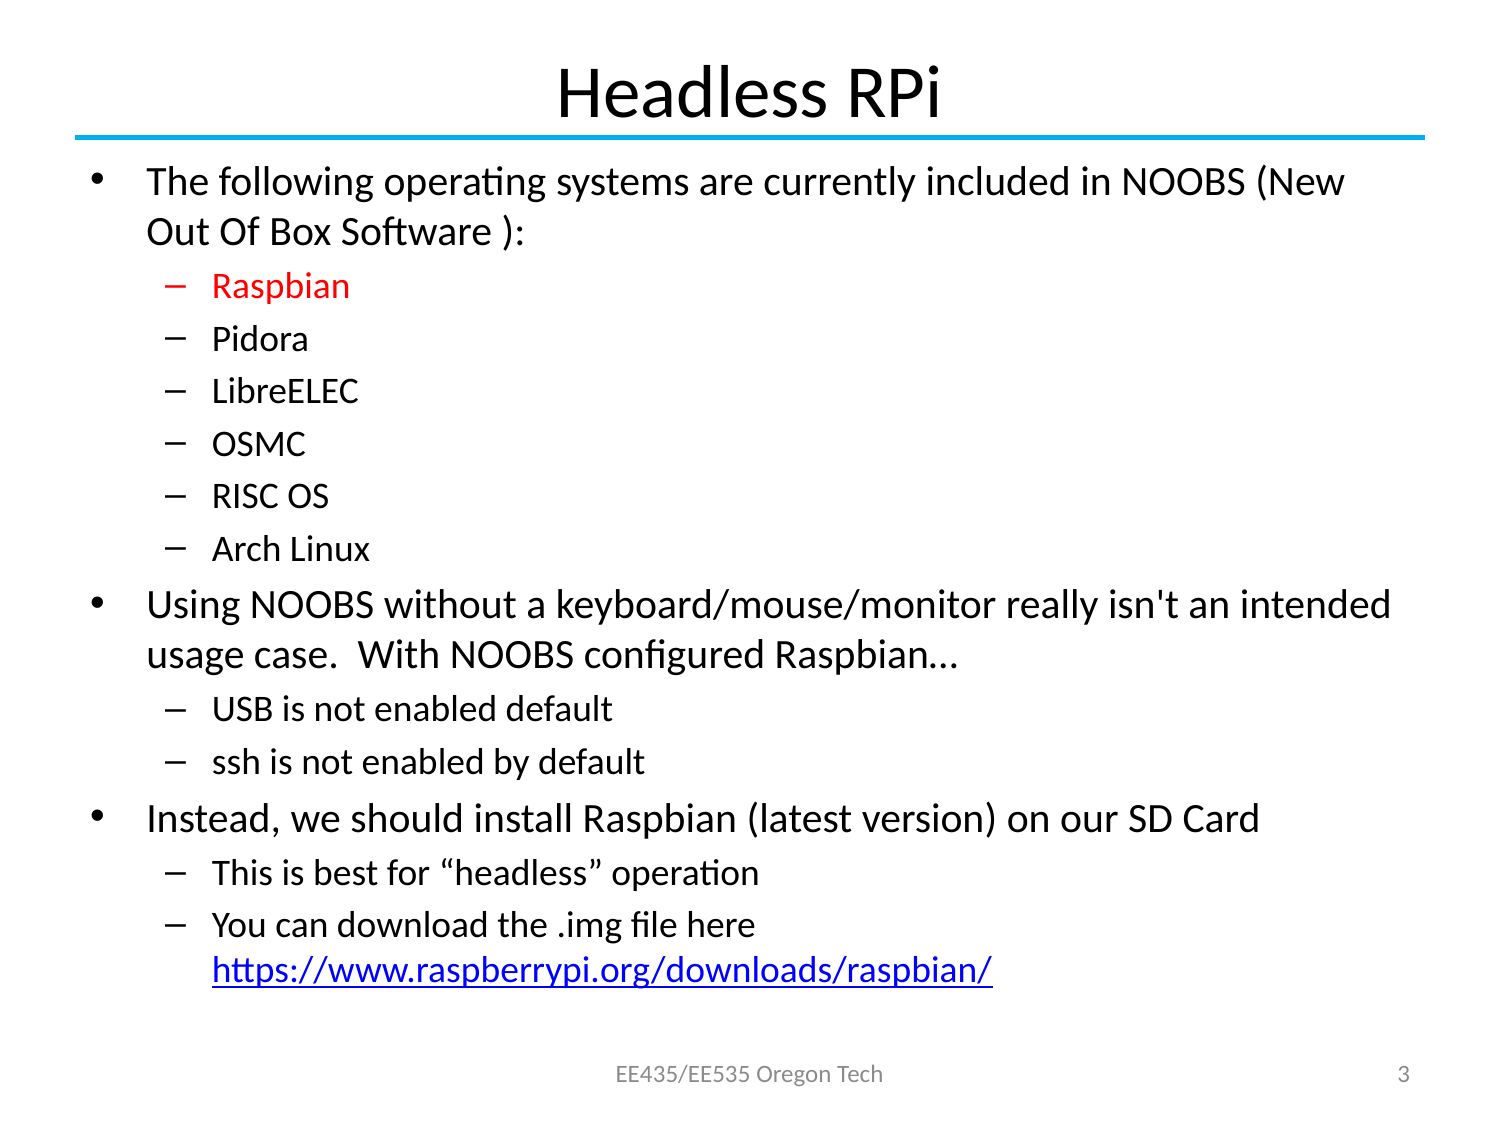

# Headless RPi
The following operating systems are currently included in NOOBS (New Out Of Box Software ):
Raspbian
Pidora
LibreELEC
OSMC
RISC OS
Arch Linux
Using NOOBS without a keyboard/mouse/monitor really isn't an intended usage case.  With NOOBS configured Raspbian…
USB is not enabled default
ssh is not enabled by default
Instead, we should install Raspbian (latest version) on our SD Card
This is best for “headless” operation
You can download the .img file here https://www.raspberrypi.org/downloads/raspbian/
EE435/EE535 Oregon Tech
3